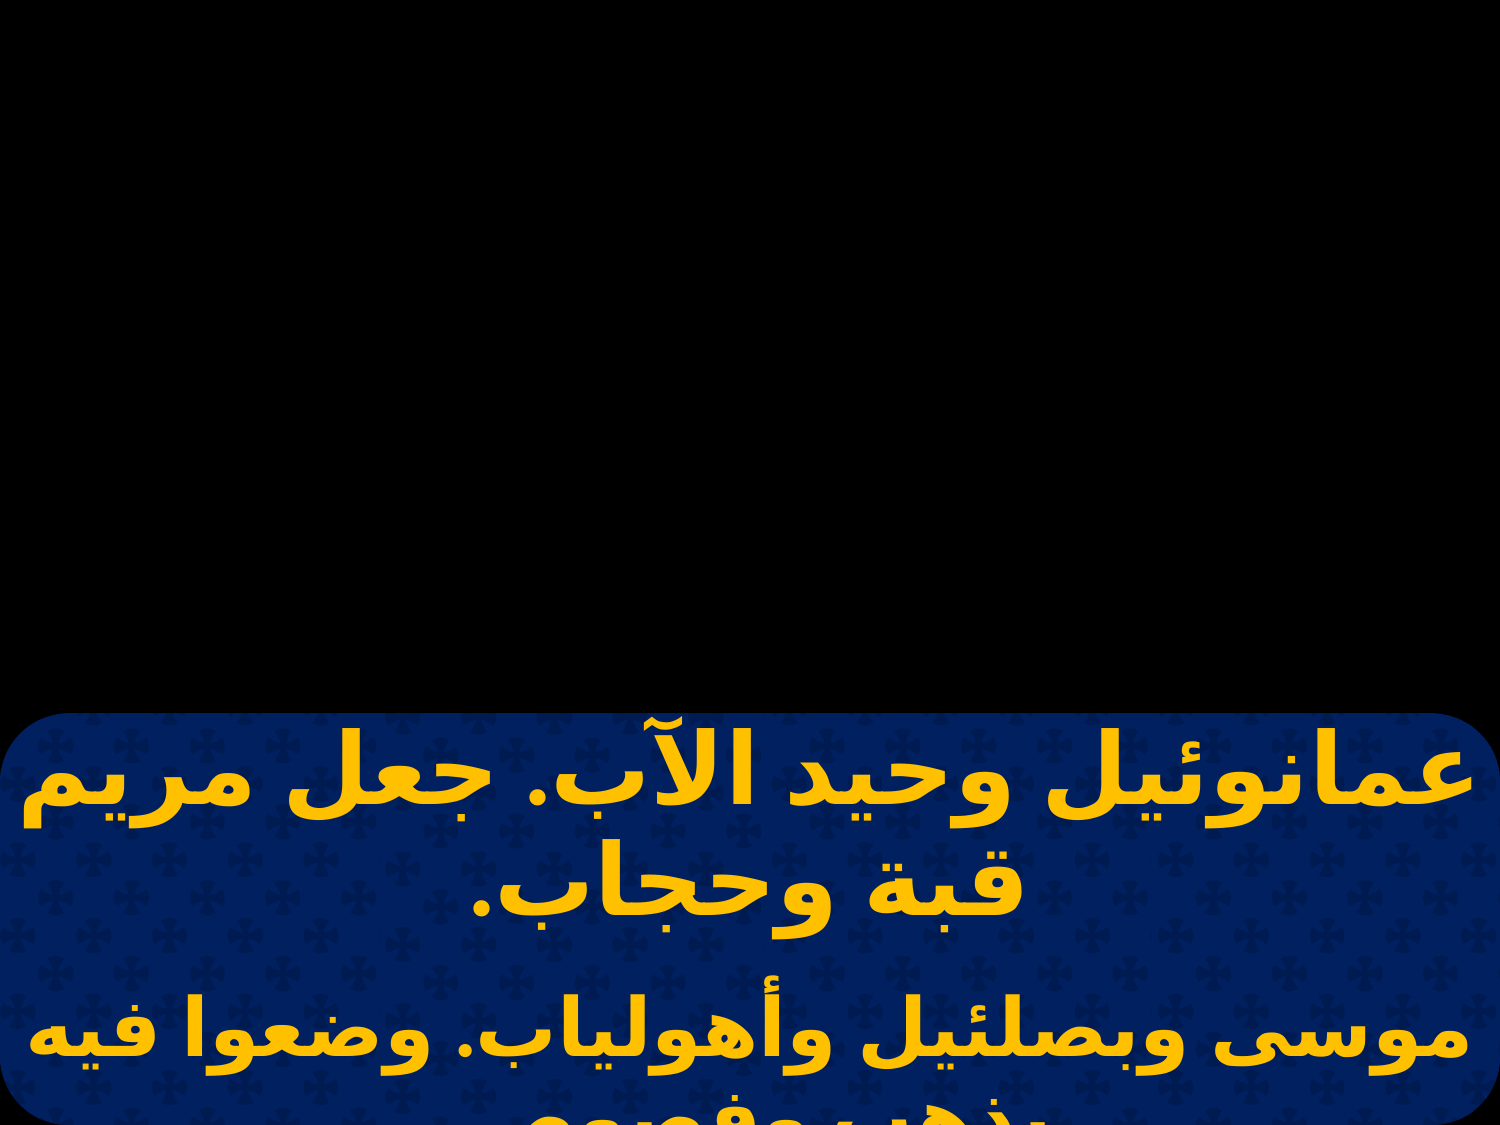

| عمانوئيل وحيد الآب. جعل مريم قبة وحجاب. |
| --- |
|  |
| موسى وبصلئيل وأهولياب. وضعوا فيه بذهب وفصوص. |